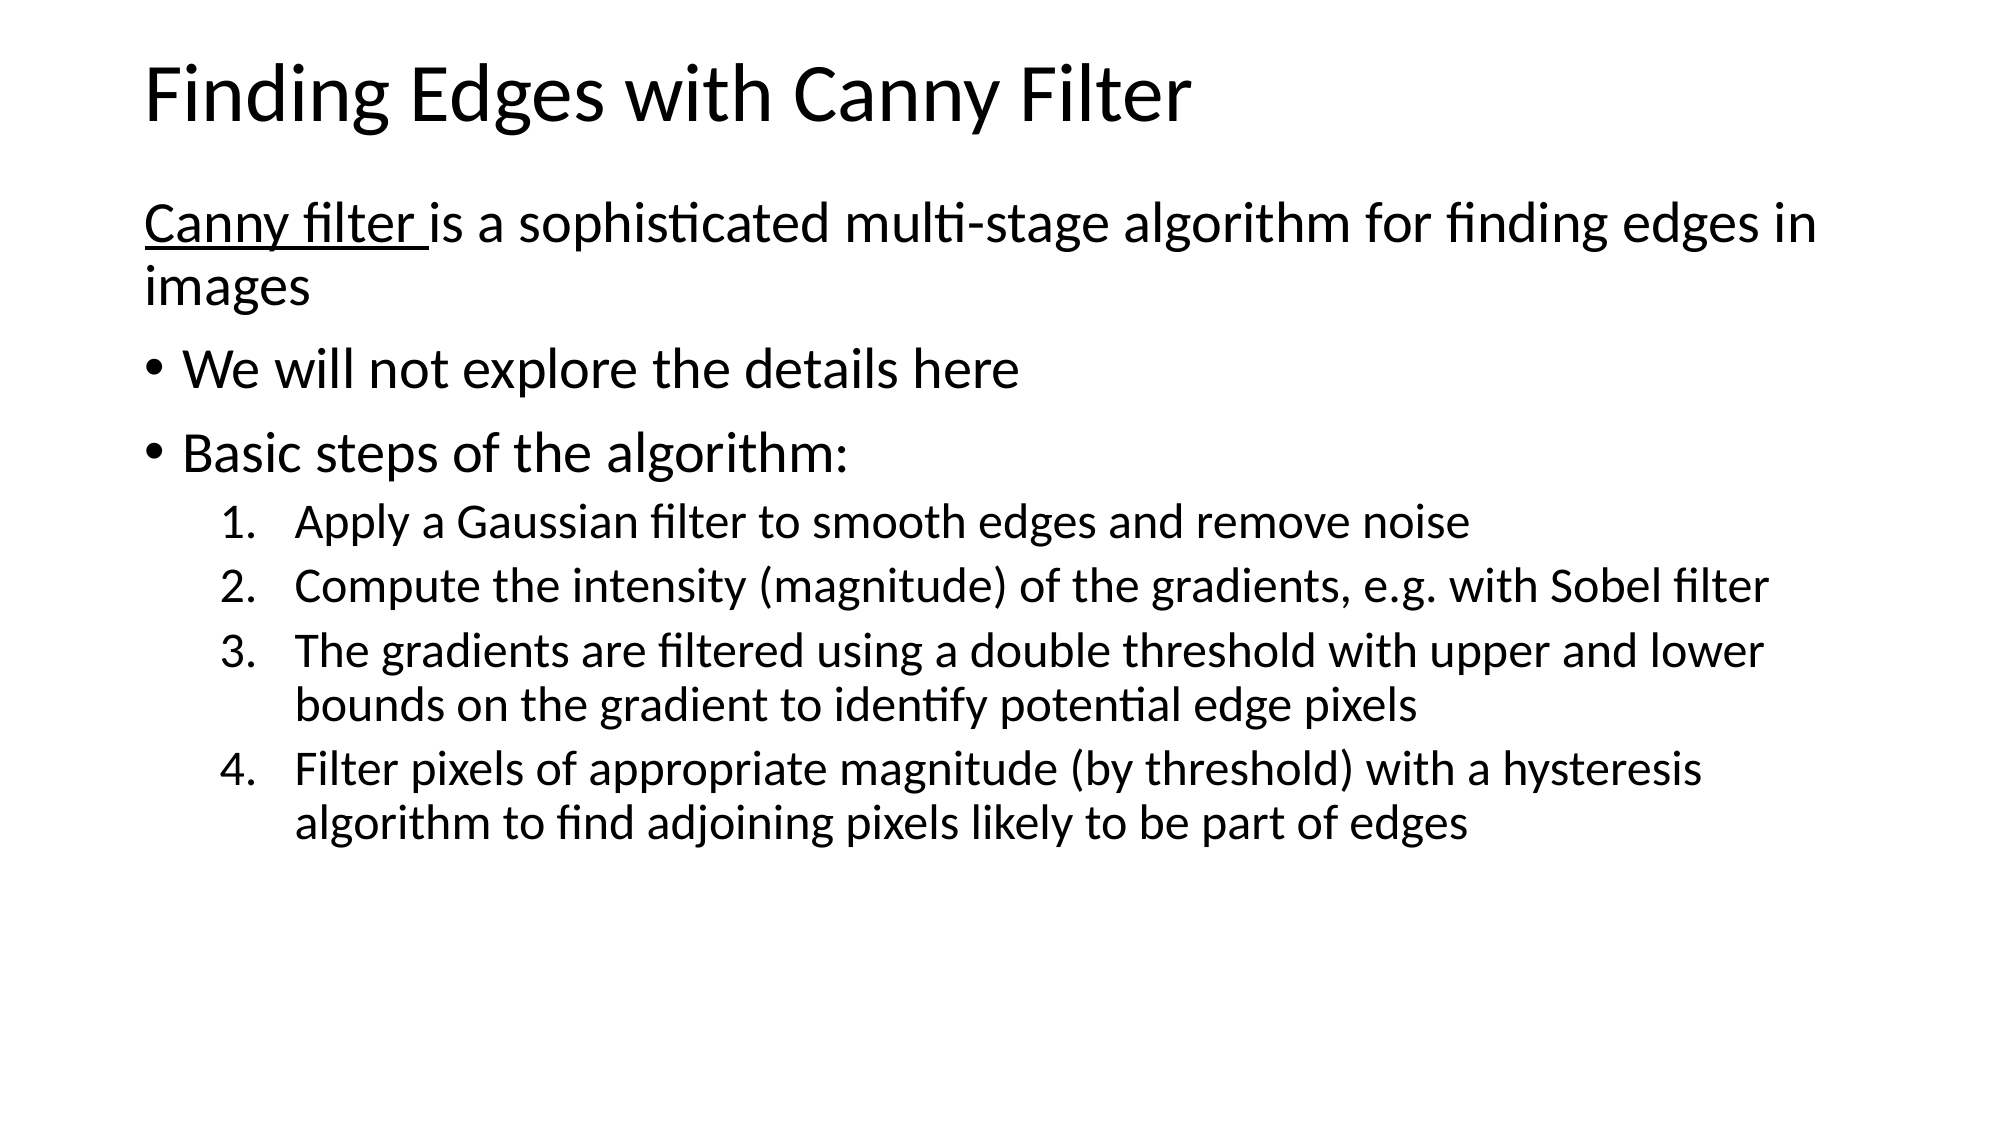

# Finding Edges with Canny Filter
Canny filter is a sophisticated multi-stage algorithm for finding edges in images
We will not explore the details here
Basic steps of the algorithm:
Apply a Gaussian filter to smooth edges and remove noise
Compute the intensity (magnitude) of the gradients, e.g. with Sobel filter
The gradients are filtered using a double threshold with upper and lower bounds on the gradient to identify potential edge pixels
Filter pixels of appropriate magnitude (by threshold) with a hysteresis algorithm to find adjoining pixels likely to be part of edges